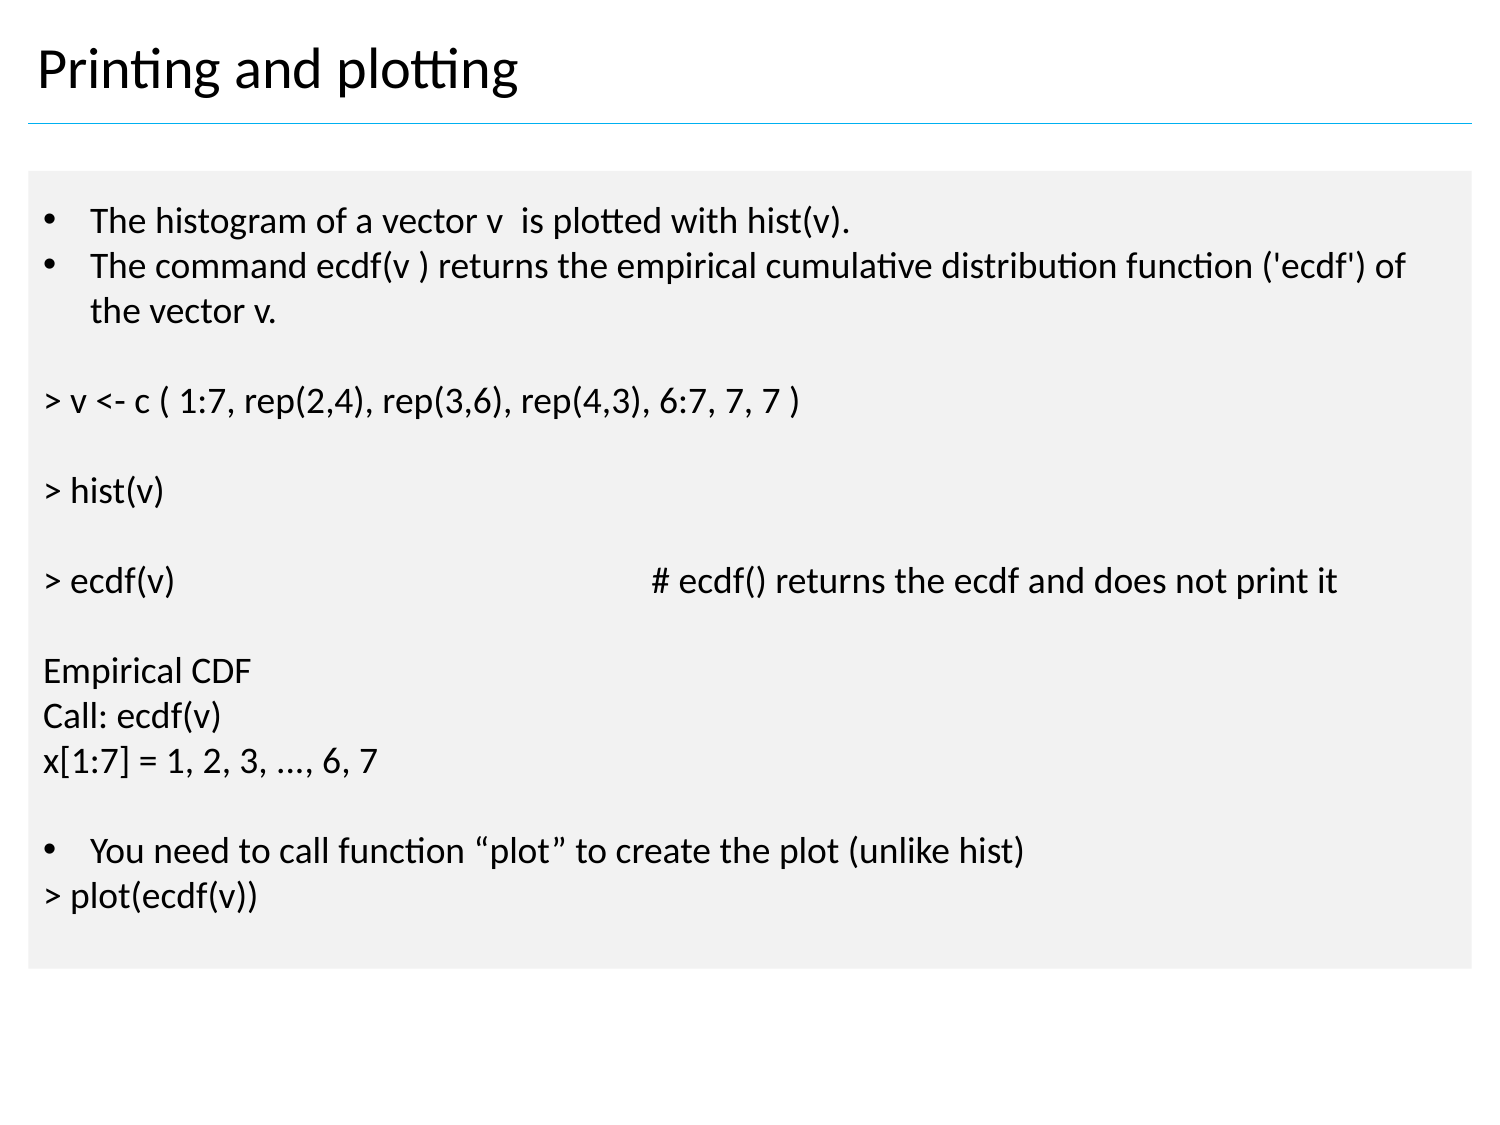

Printing and plotting

The histogram of a vector v  is plotted with hist(v).
The command ecdf(v ) returns the empirical cumulative distribution function ('ecdf') of the vector v.

> v <- c ( 1:7, rep(2,4), rep(3,6), rep(4,3), 6:7, 7, 7 )

> hist(v)

> ecdf(v)				 # ecdf() returns the ecdf and does not print it

Empirical CDF
Call: ecdf(v)
x[1:7] = 1, 2, 3, ..., 6, 7

You need to call function “plot” to create the plot (unlike hist)
> plot(ecdf(v))